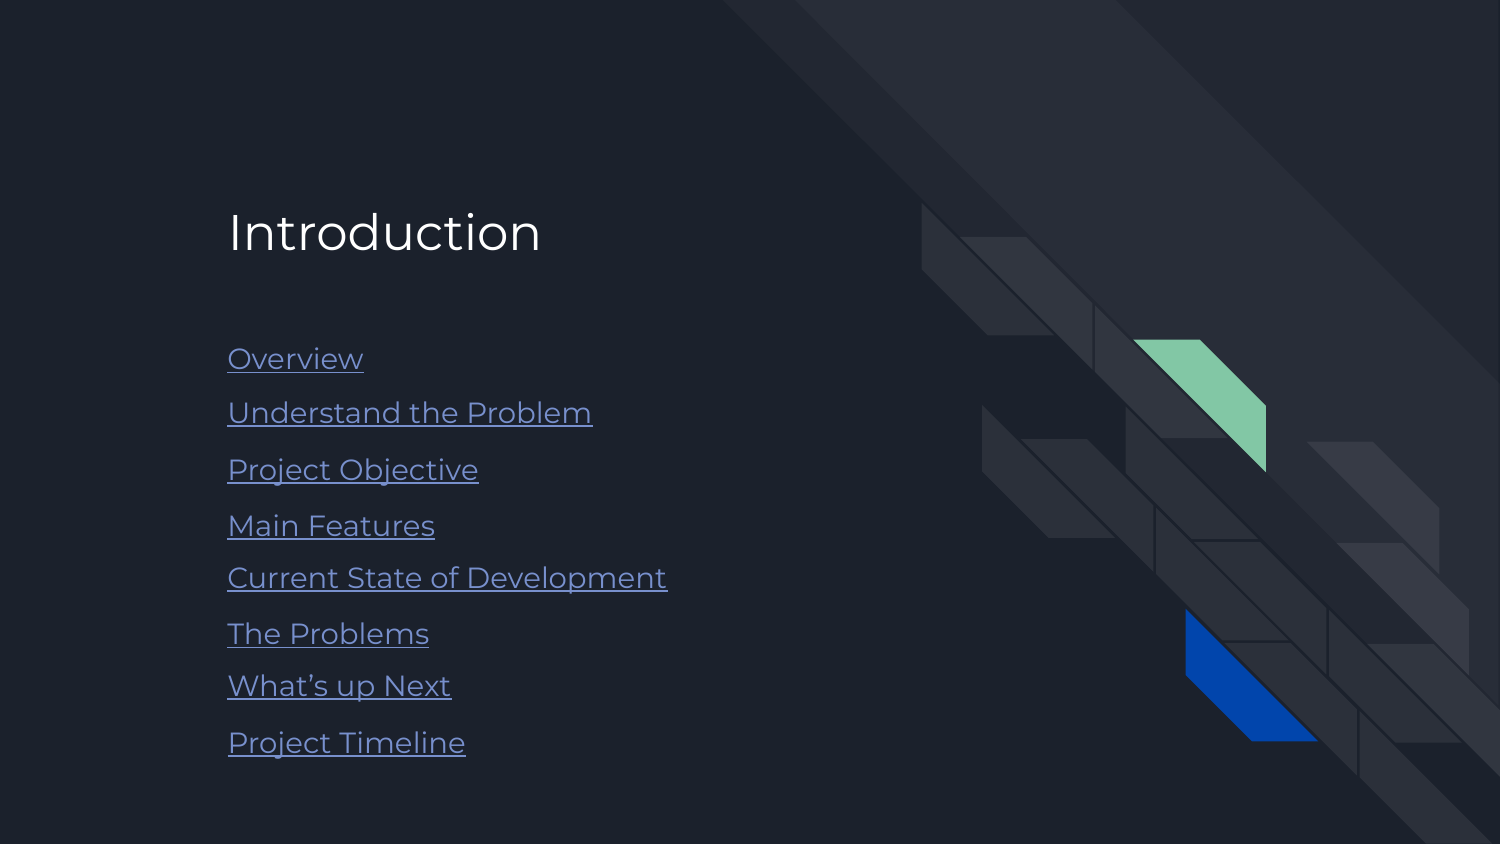

# Introduction
Overview
Understand the Problem
Project Objective
Main Features
Current State of Development
The Problems
What’s up Next
Project Timeline